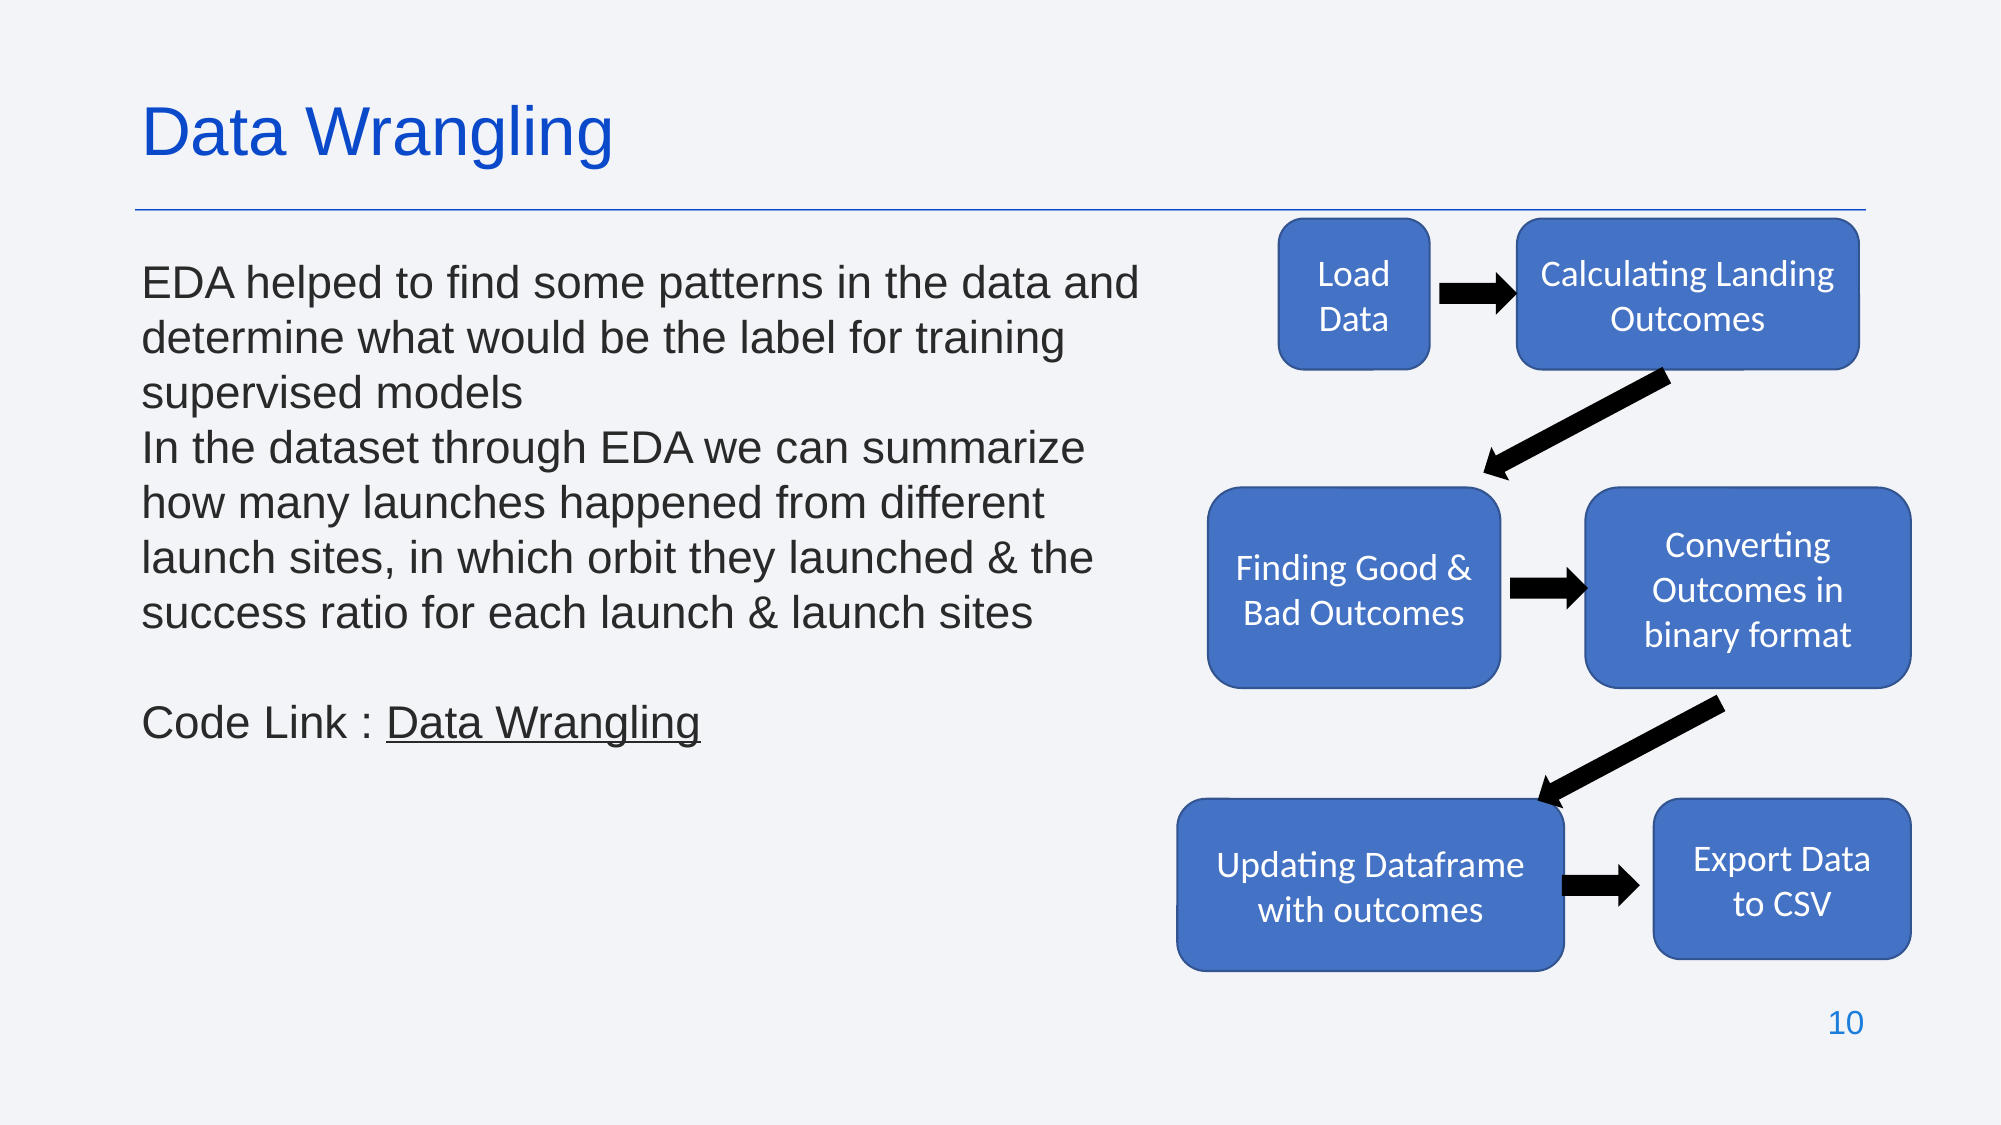

Data Wrangling
Calculating Landing Outcomes
Load Data
EDA helped to find some patterns in the data and determine what would be the label for training supervised models
In the dataset through EDA we can summarize how many launches happened from different launch sites, in which orbit they launched & the success ratio for each launch & launch sites

Code Link : Data Wrangling

Finding Good & Bad Outcomes
Converting Outcomes in binary format

Updating Dataframe with outcomes
Export Data to CSV

10